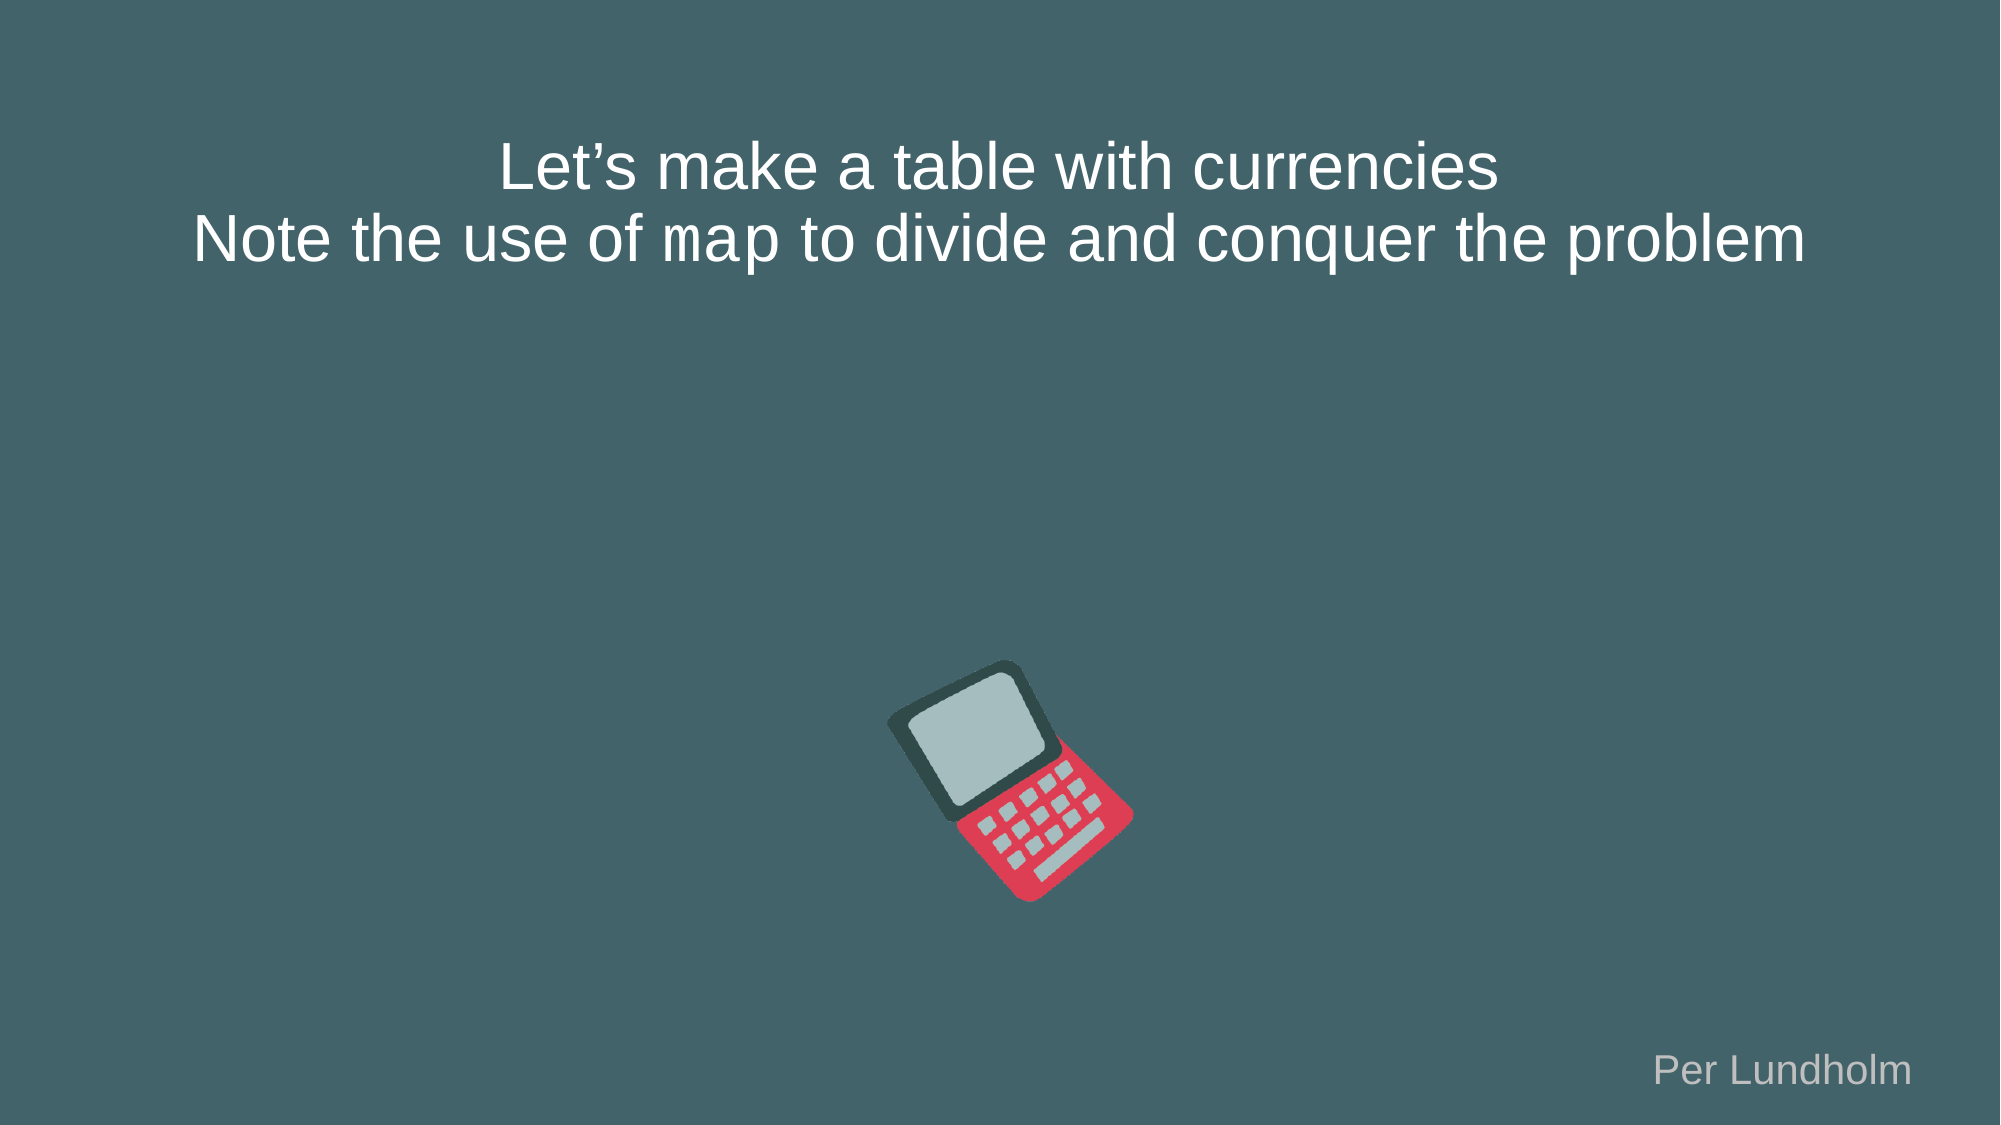

# Let’s make a table with currencies Note the use of map to divide and conquer the problem
Per Lundholm